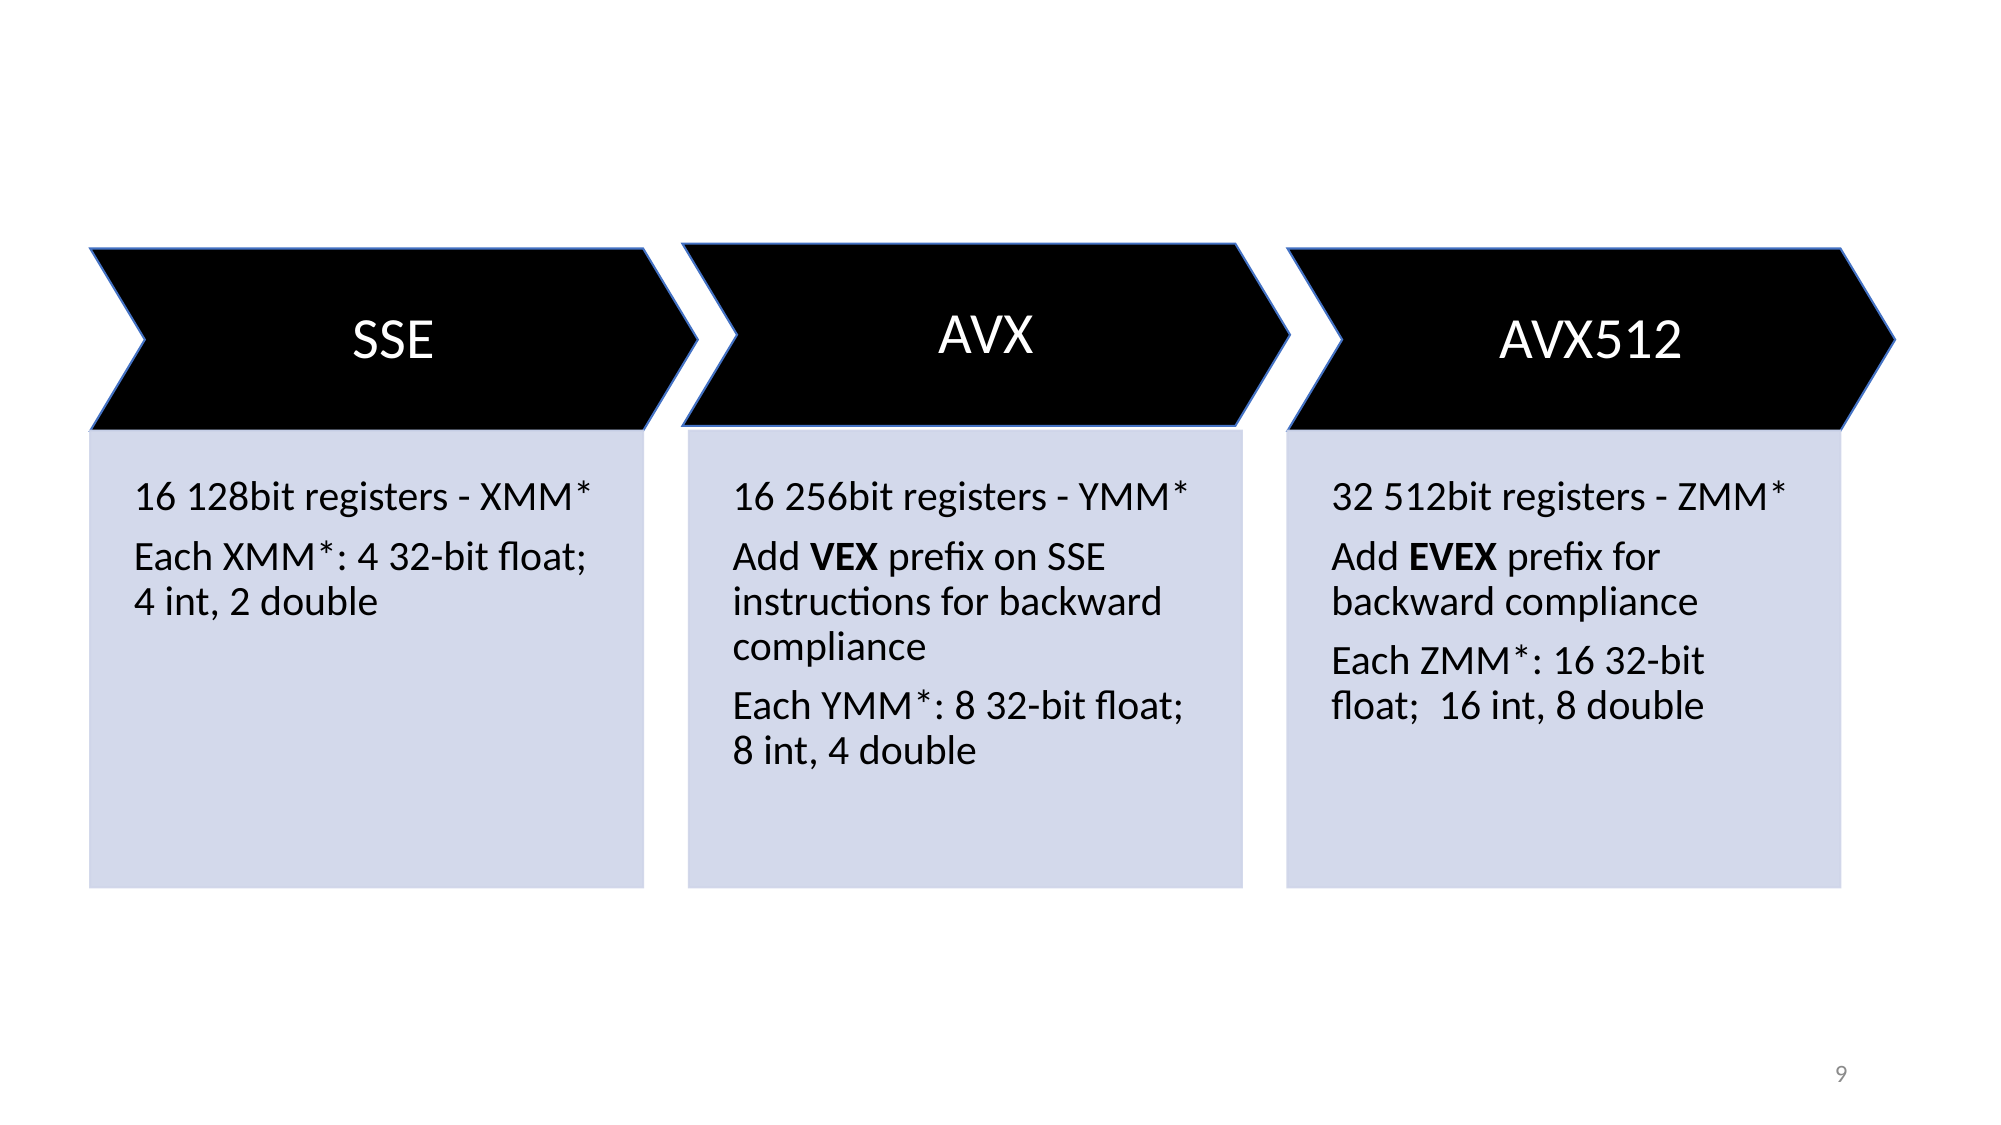

SSE
16 128bit registers - XMM*
Each XMM*: 4 32-bit float;  4 int, 2 double
AVX
16 256bit registers - YMM*
Add VEX prefix on SSE instructions for backward compliance
Each YMM*: 8 32-bit float;  8 int, 4 double
AVX512
32 512bit registers - ZMM*
Add EVEX prefix for backward compliance
Each ZMM*: 16 32-bit float;  16 int, 8 double
9